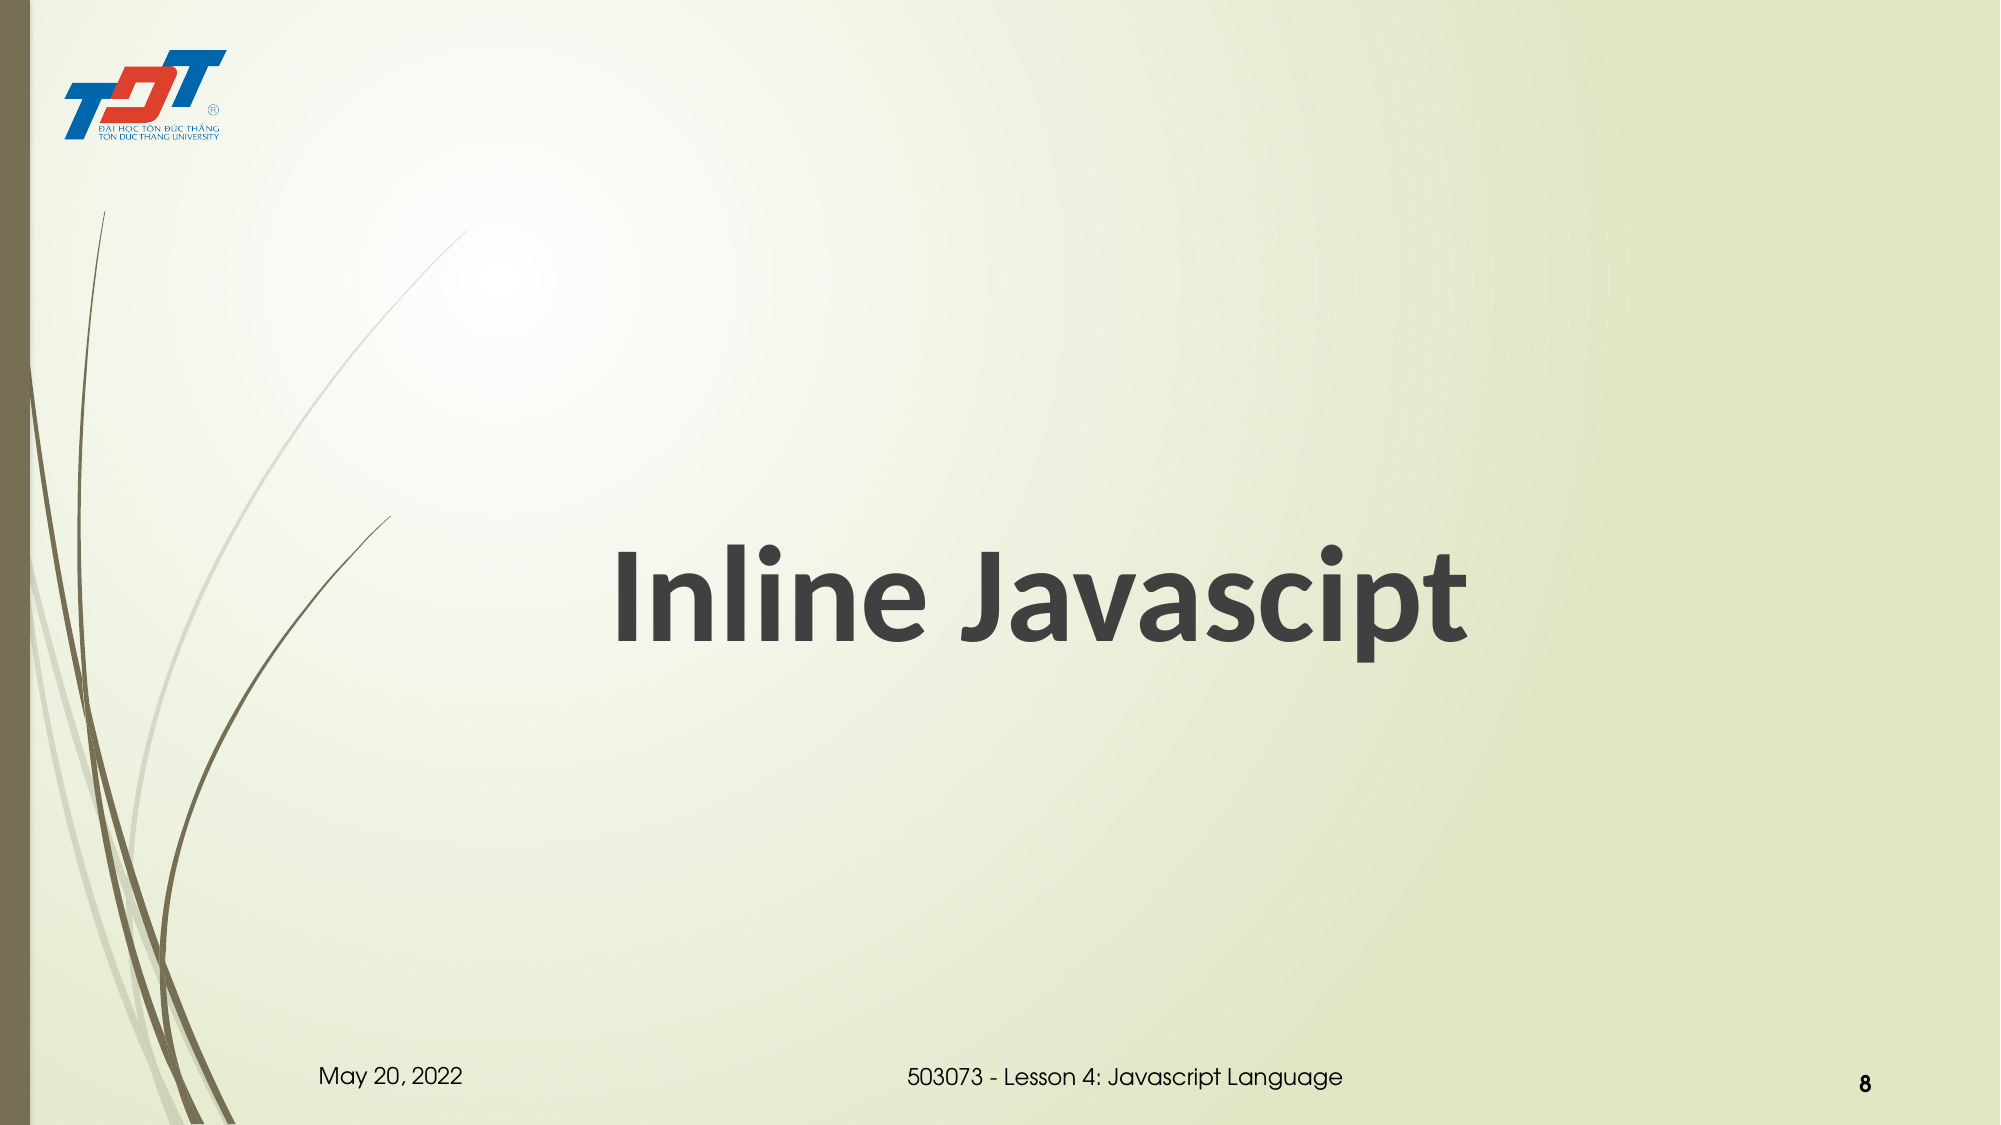

#
Inline Javascipt
May 20, 2022
8
503073 - Lesson 4: Javascript Language